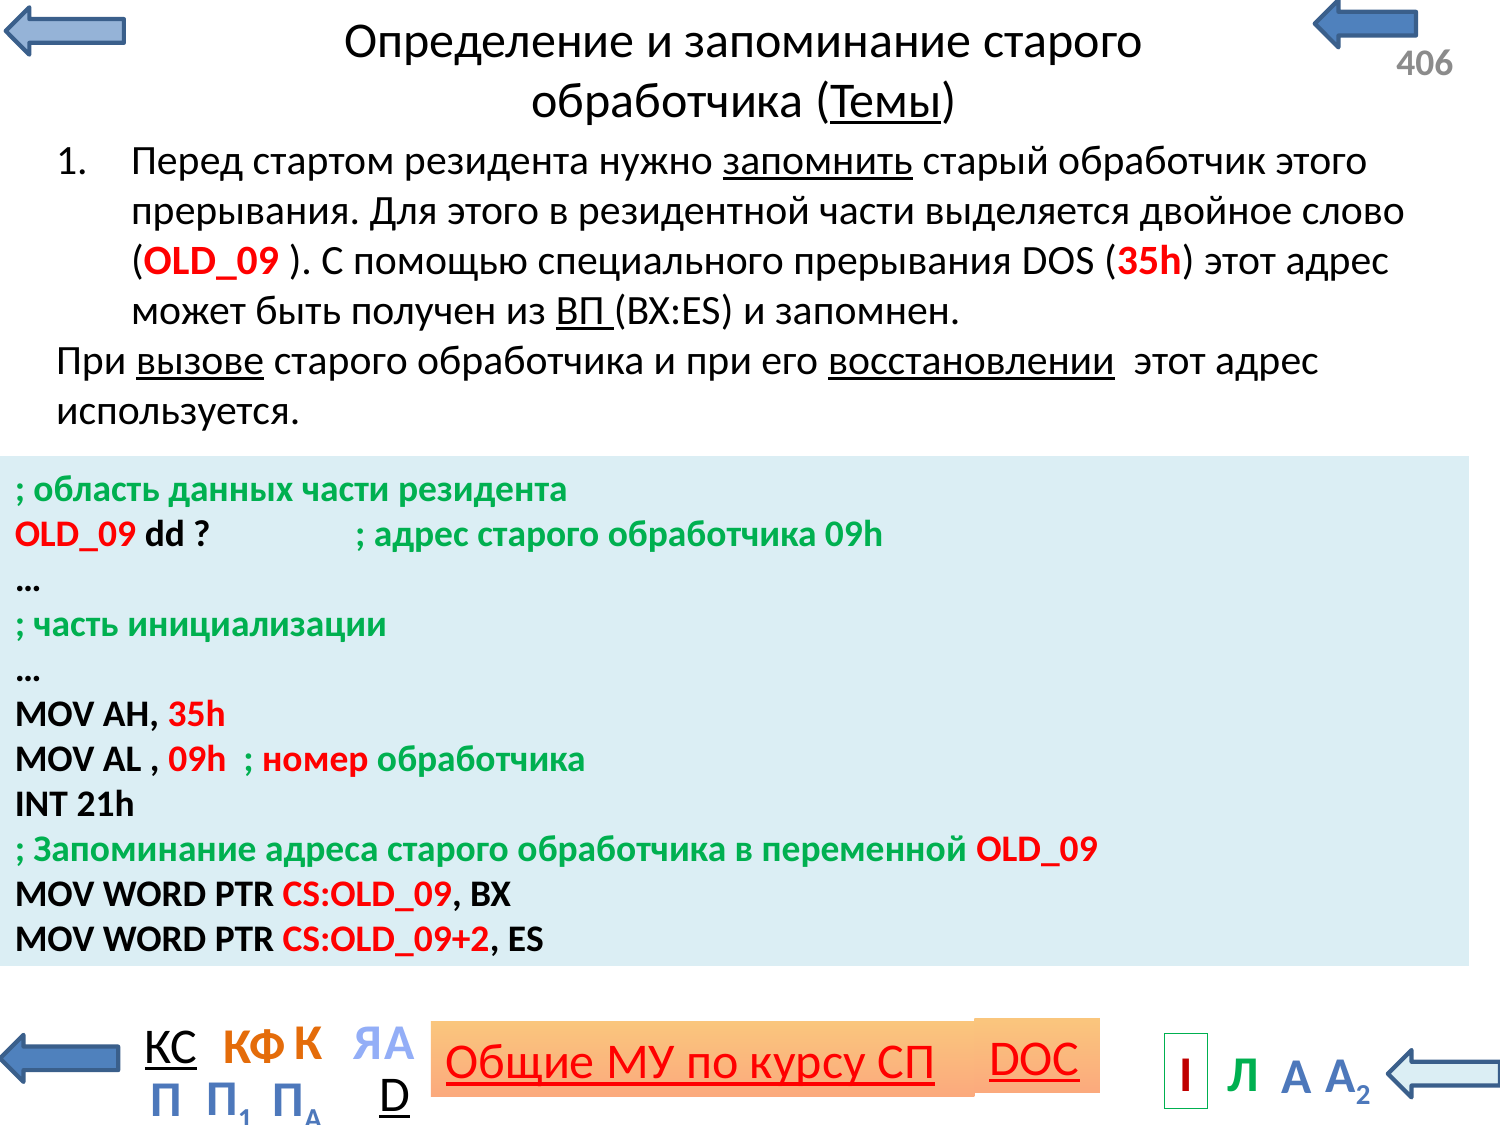

# Определение и запоминание старого обработчика (Темы)
Перед стартом резидента нужно запомнить старый обработчик этого прерывания. Для этого в резидентной части выделяется двойное слово (OLD_09 ). С помощью специального прерывания DOS (35h) этот адрес может быть получен из ВП (BX:ES) и запомнен.
При вызове старого обработчика и при его восстановлении  этот адрес используется.
; область данных части резидента
OLD_09 dd ?                 ; адрес старого обработчика 09h
…
; часть инициализации
…
MOV AH, 35h
MOV AL , 09h  ; номер обработчика
INT 21h
; Запоминание адреса старого обработчика в переменной OLD_09
MOV WORD PTR CS:OLD_09, BX
MOV WORD PTR CS:OLD_09+2, ES